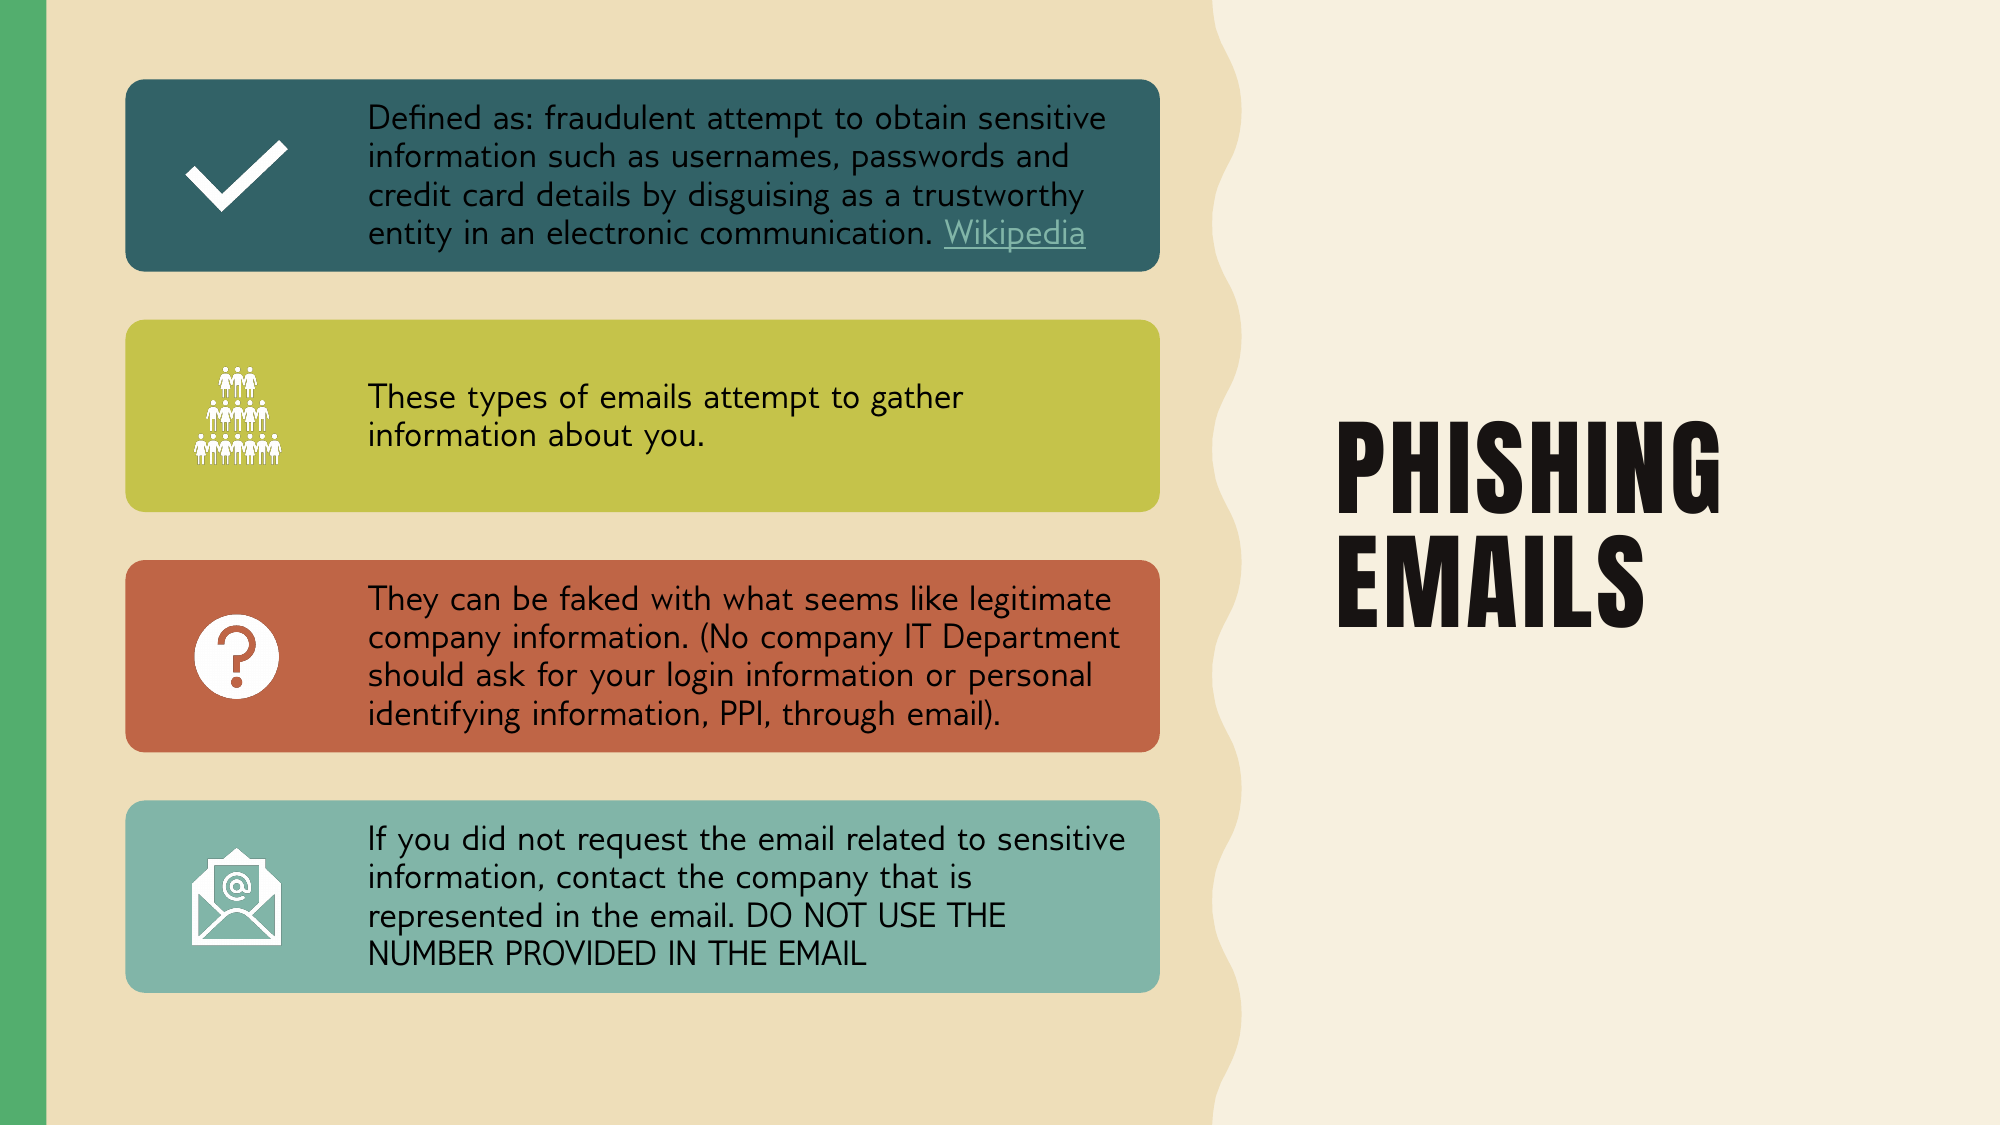

Defined as: fraudulent attempt to obtain sensitive information such as usernames, passwords and credit card details by disguising as a trustworthy entity in an electronic communication. Wikipedia
These types of emails attempt to gather information about you.
They can be faked with what seems like legitimate company information. (No company IT Department should ask for your login information or personal identifying information, PPI, through email).
If you did not request the email related to sensitive information, contact the company that is represented in the email. DO NOT USE THE NUMBER PROVIDED IN THE EMAIL
# Phishing emails